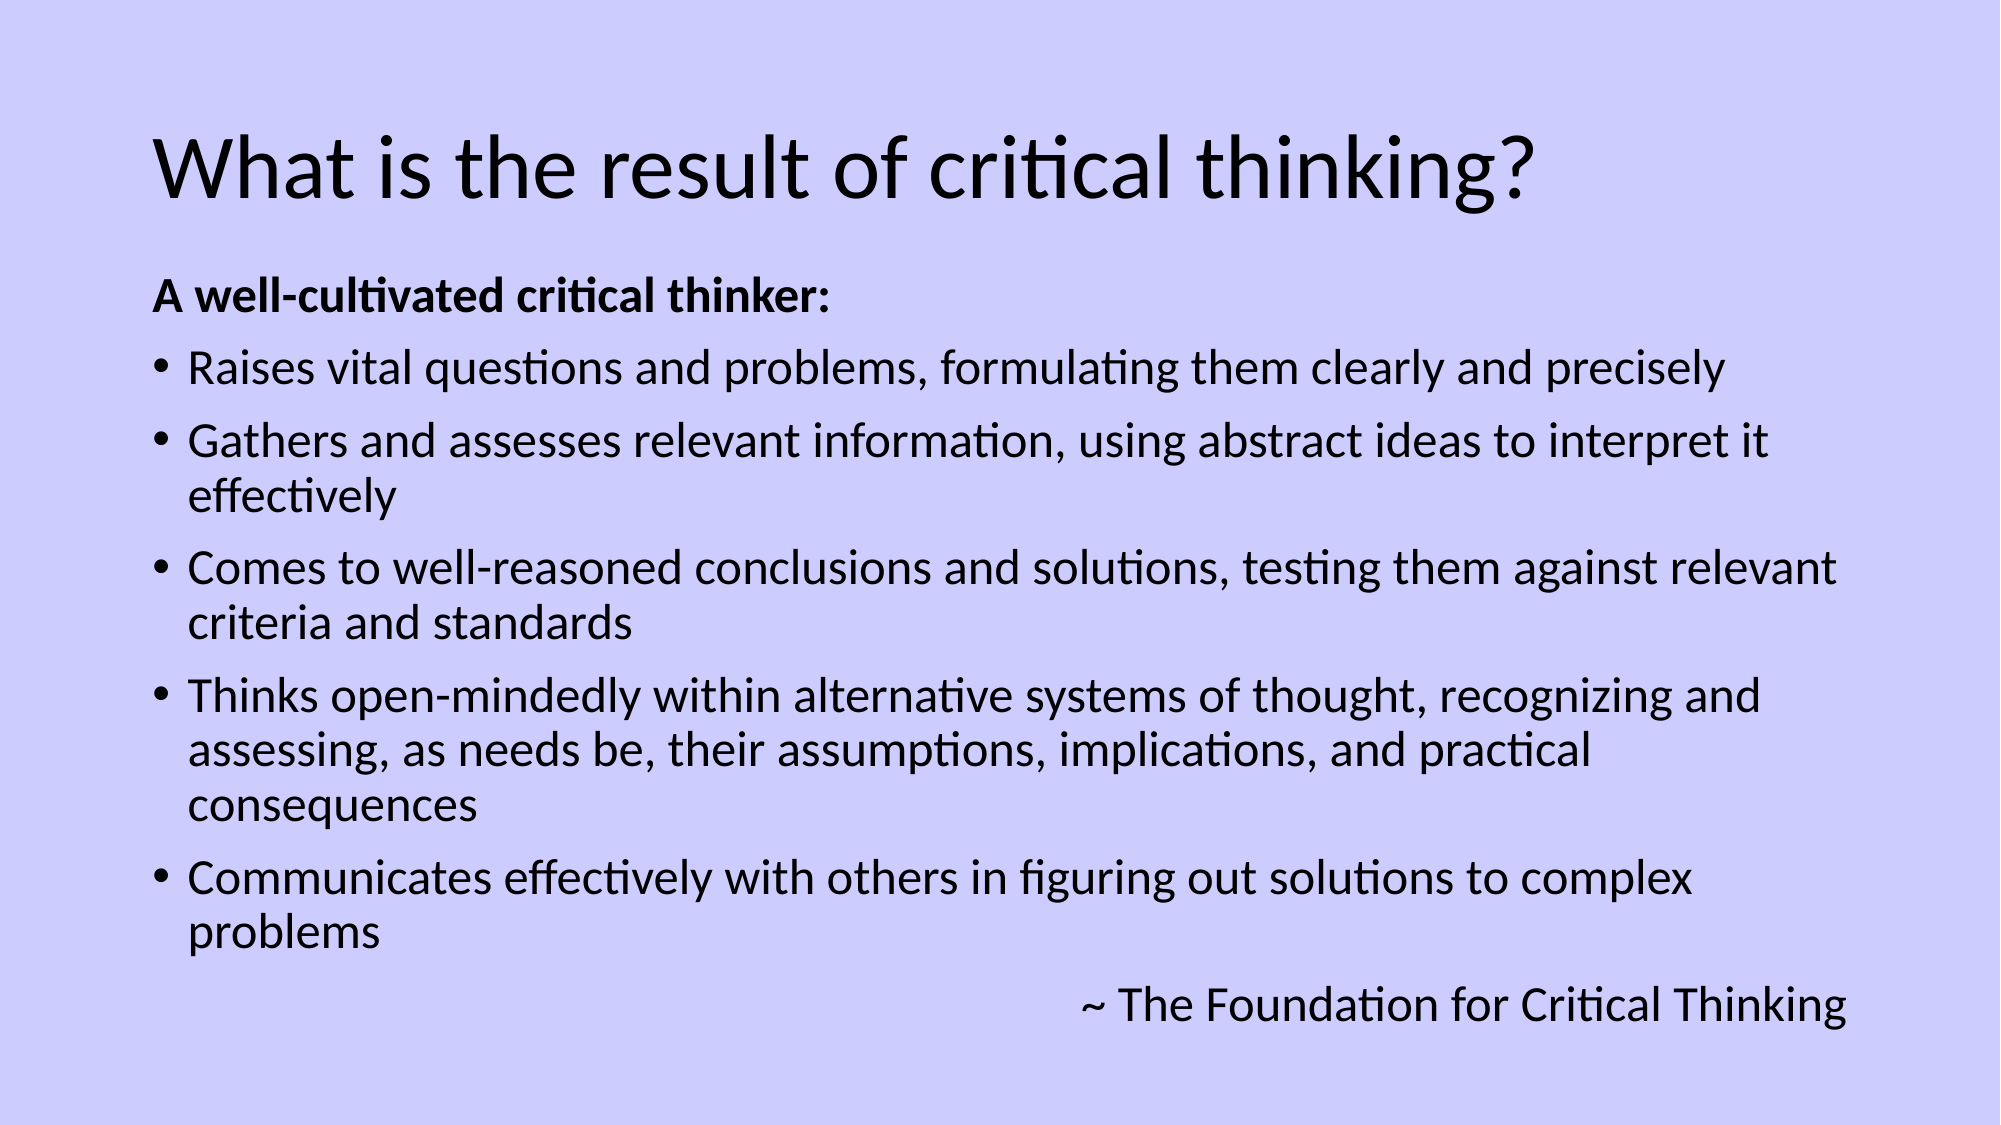

# What is the result of critical thinking?
A well-cultivated critical thinker:
Raises vital questions and problems, formulating them clearly and precisely
Gathers and assesses relevant information, using abstract ideas to interpret it effectively
Comes to well-reasoned conclusions and solutions, testing them against relevant criteria and standards
Thinks open-mindedly within alternative systems of thought, recognizing and assessing, as needs be, their assumptions, implications, and practical consequences
Communicates effectively with others in figuring out solutions to complex problems
~ The Foundation for Critical Thinking